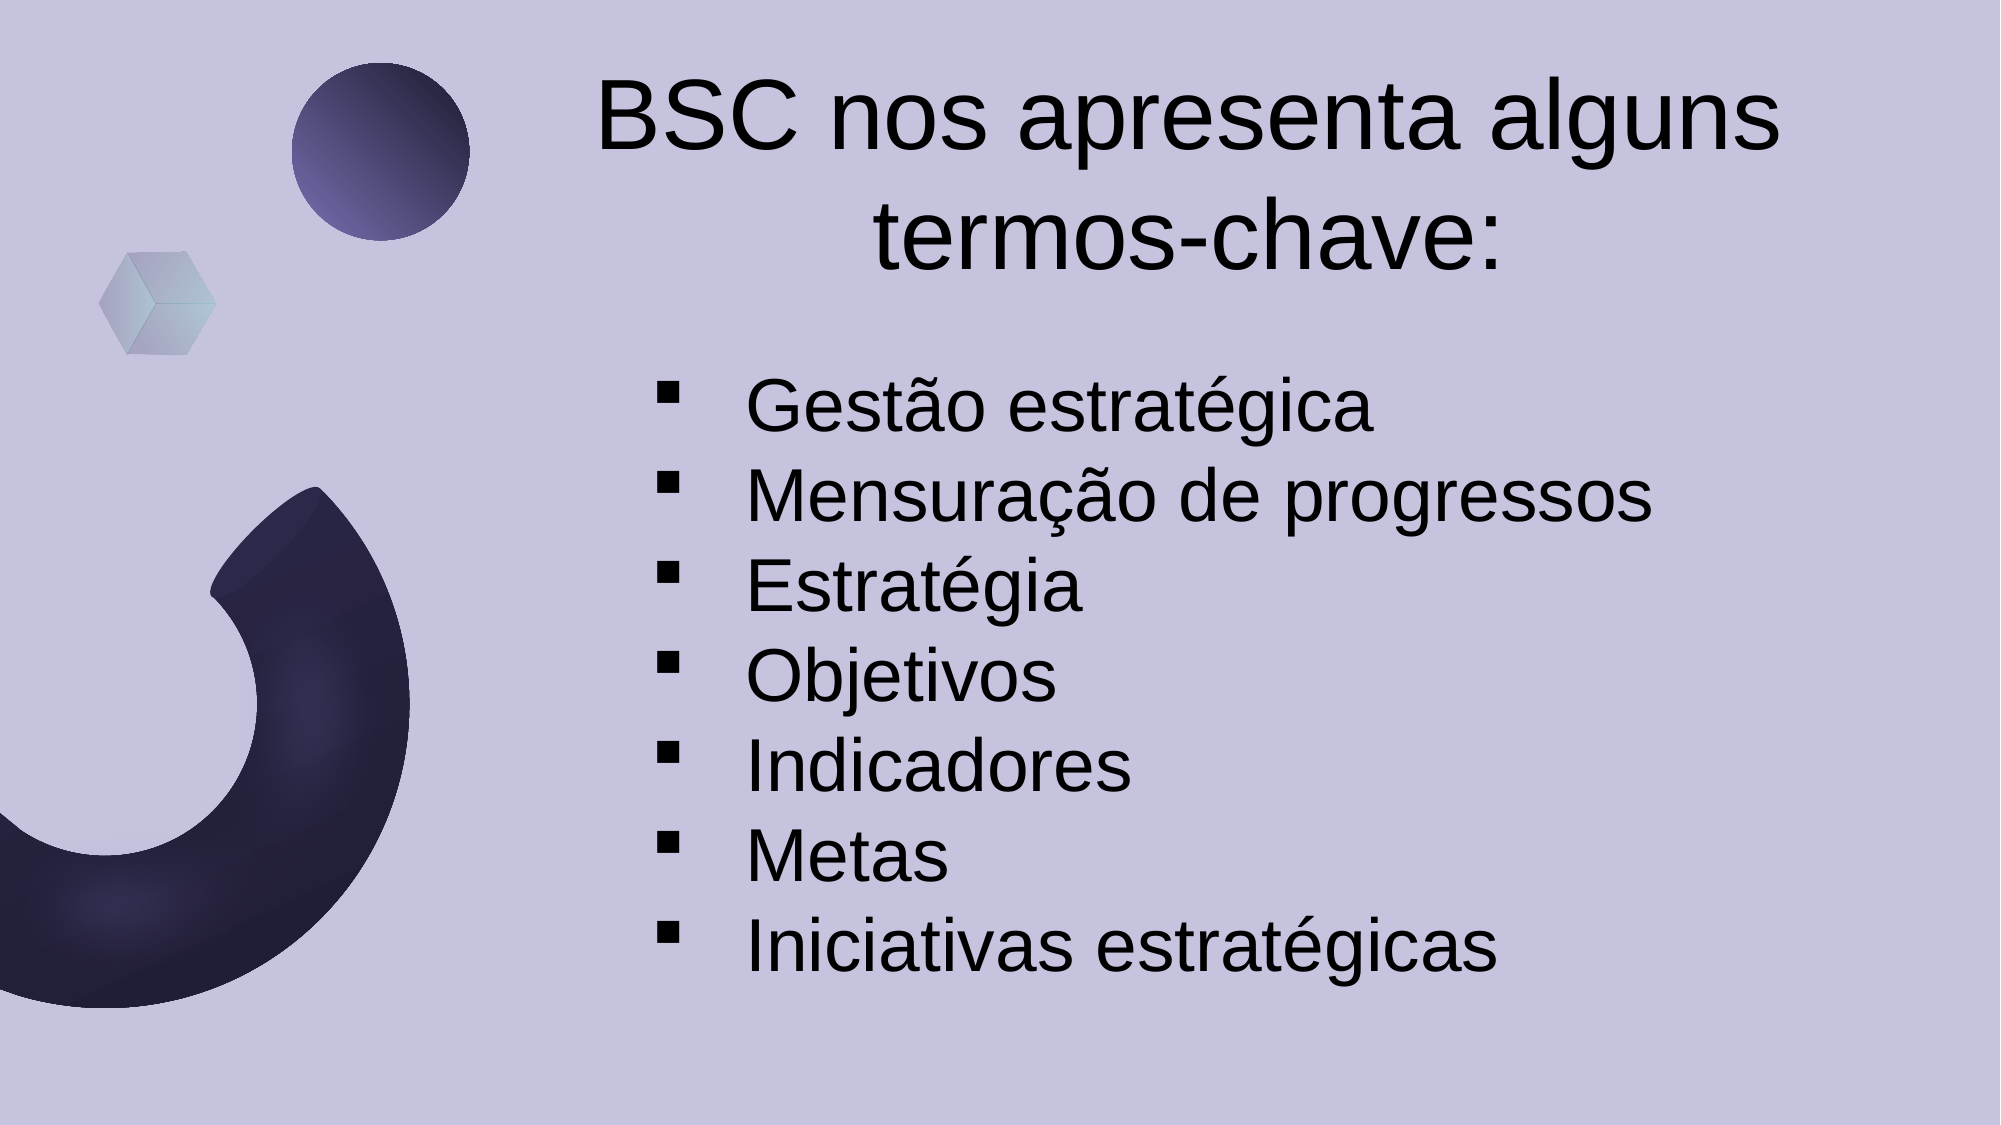

# BSC nos apresenta alguns termos-chave:
Gestão estratégica
Mensuração de progressos
Estratégia
Objetivos
Indicadores
Metas
Iniciativas estratégicas